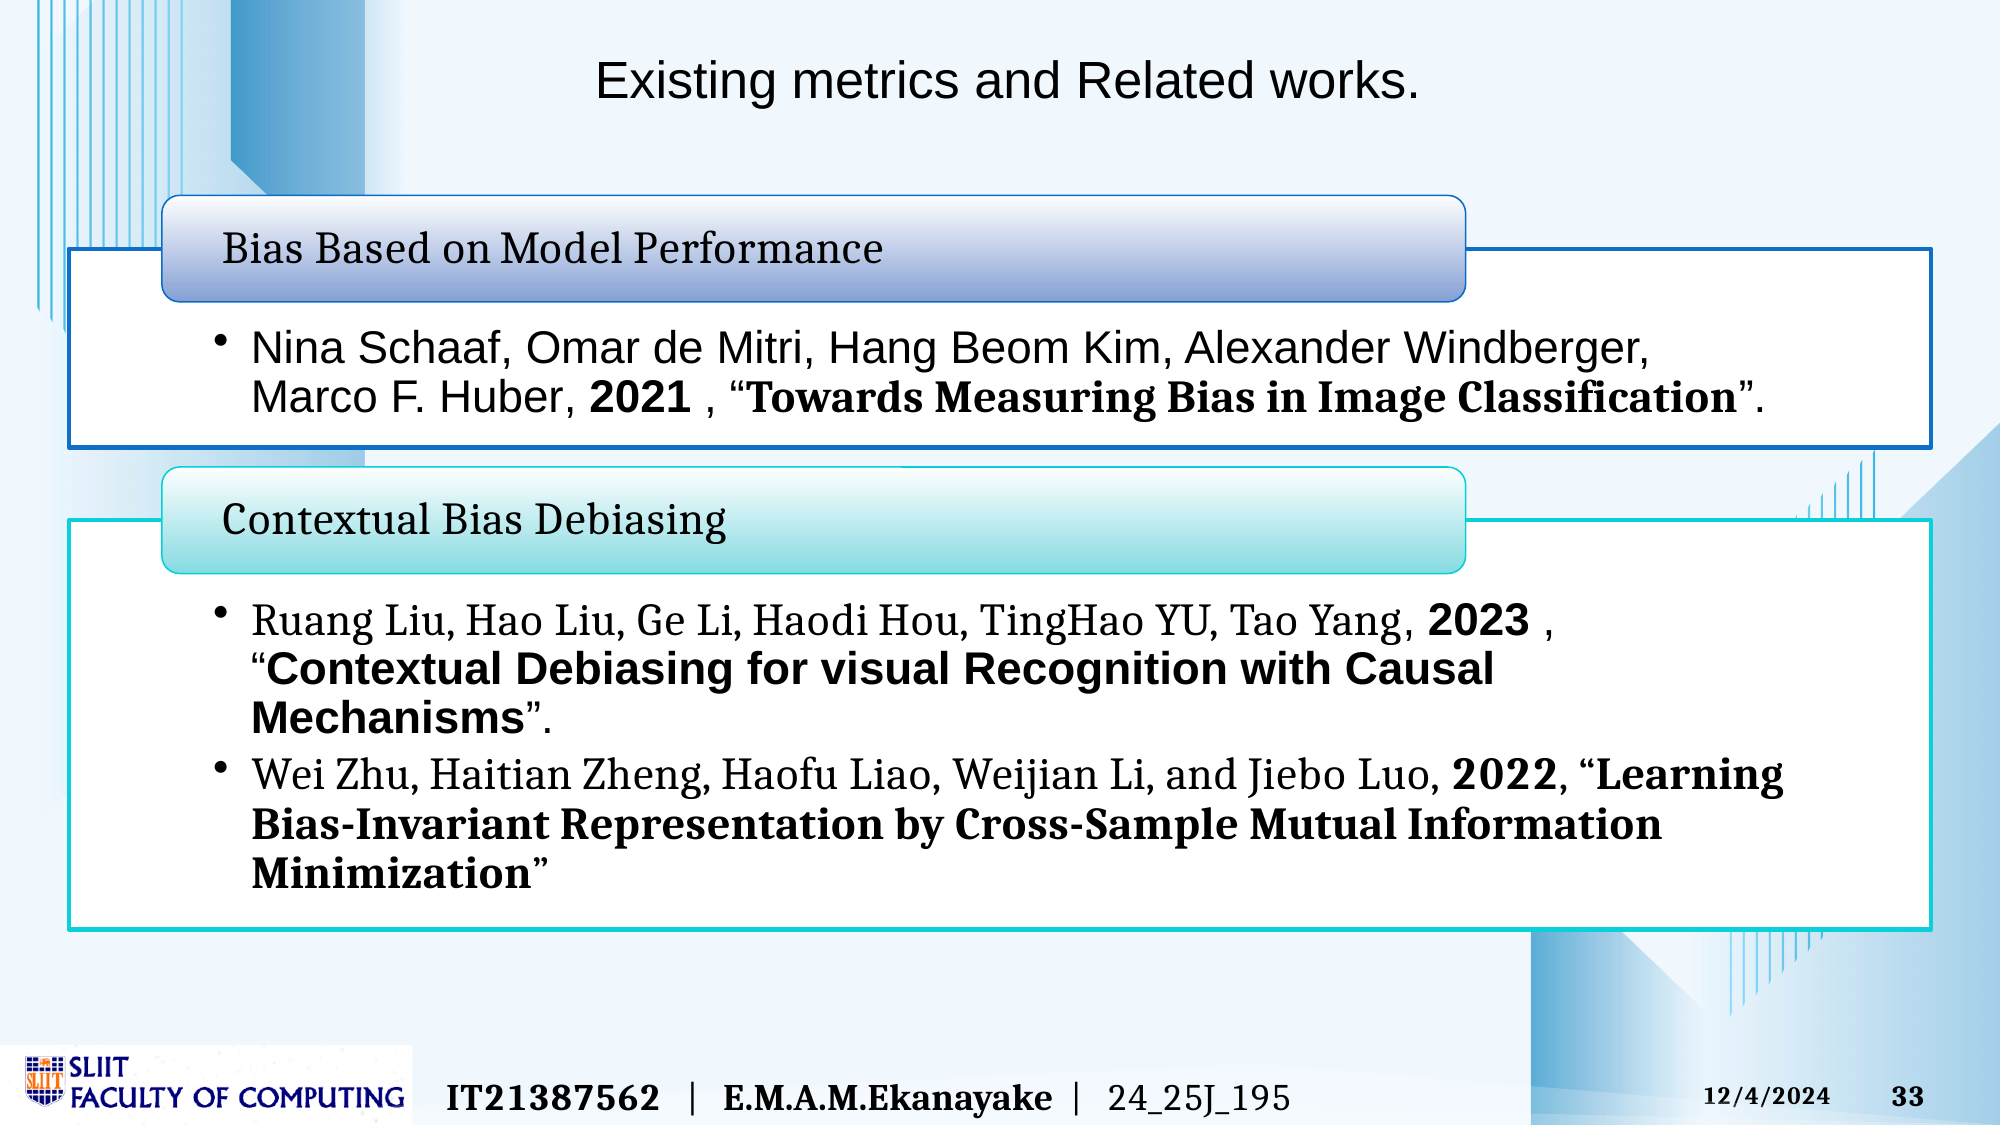

# Existing metrics and Related works.
Nina Schaaf, Omar de Mitri, Hang Beom Kim, Alexander Windberger, Marco F. Huber, 2021 , “Towards Measuring Bias in Image Classification”.
Bias Based on Model Performance
Ruang Liu, Hao Liu, Ge Li, Haodi Hou, TingHao YU, Tao Yang, 2023 , “Contextual Debiasing for visual Recognition with Causal Mechanisms”.
Wei Zhu, Haitian Zheng, Haofu Liao, Weijian Li, and Jiebo Luo, 2022, “Learning Bias-Invariant Representation by Cross-Sample Mutual Information Minimization”

Contextual Bias Debiasing
IT21387562   |   E.M.A.M.Ekanayake  |   24_25J_195